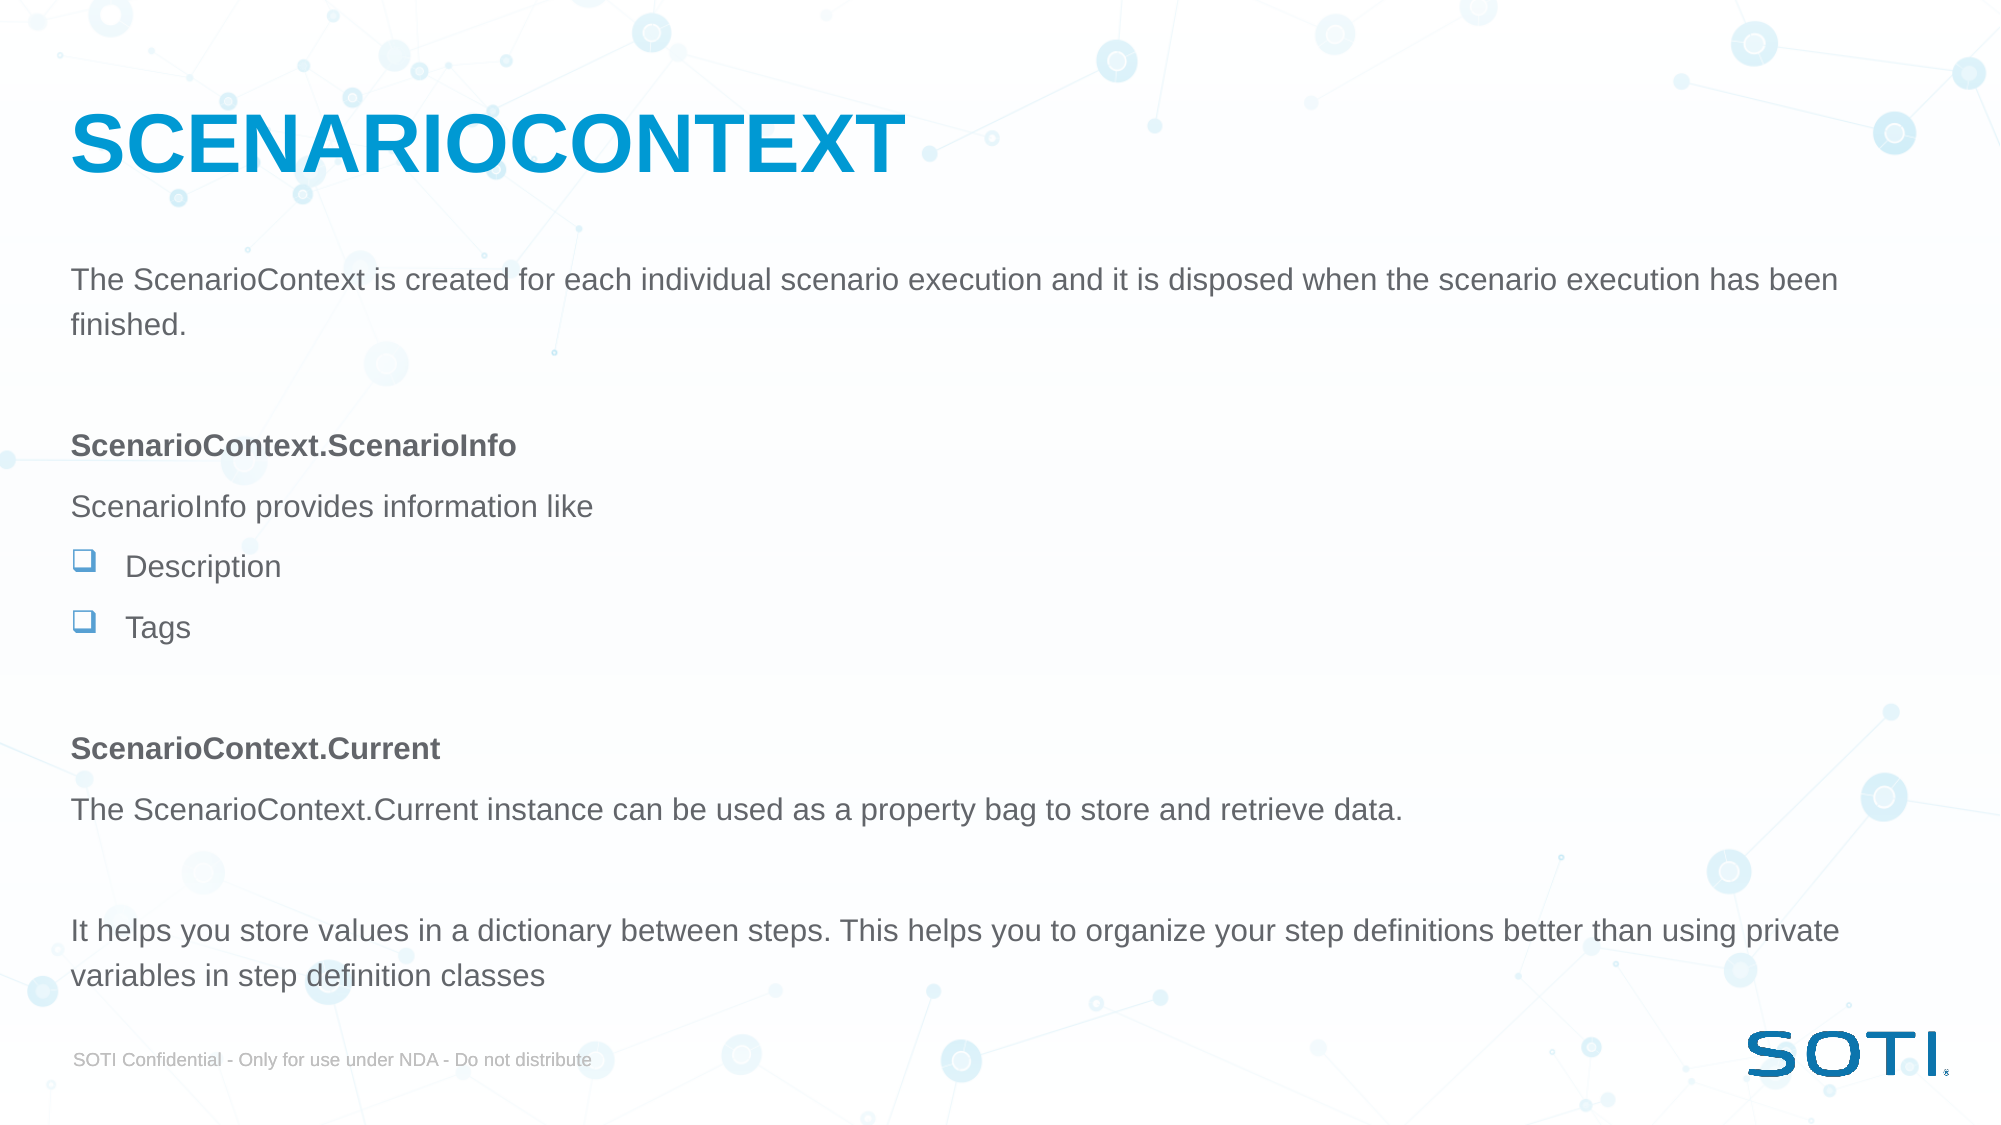

# ScenarioContext
The ScenarioContext is created for each individual scenario execution and it is disposed when the scenario execution has been finished.

ScenarioContext.ScenarioInfo
ScenarioInfo provides information like
Description
Tags

ScenarioContext.Current
The ScenarioContext.Current instance can be used as a property bag to store and retrieve data.

It helps you store values in a dictionary between steps. This helps you to organize your step definitions better than using private variables in step definition classes